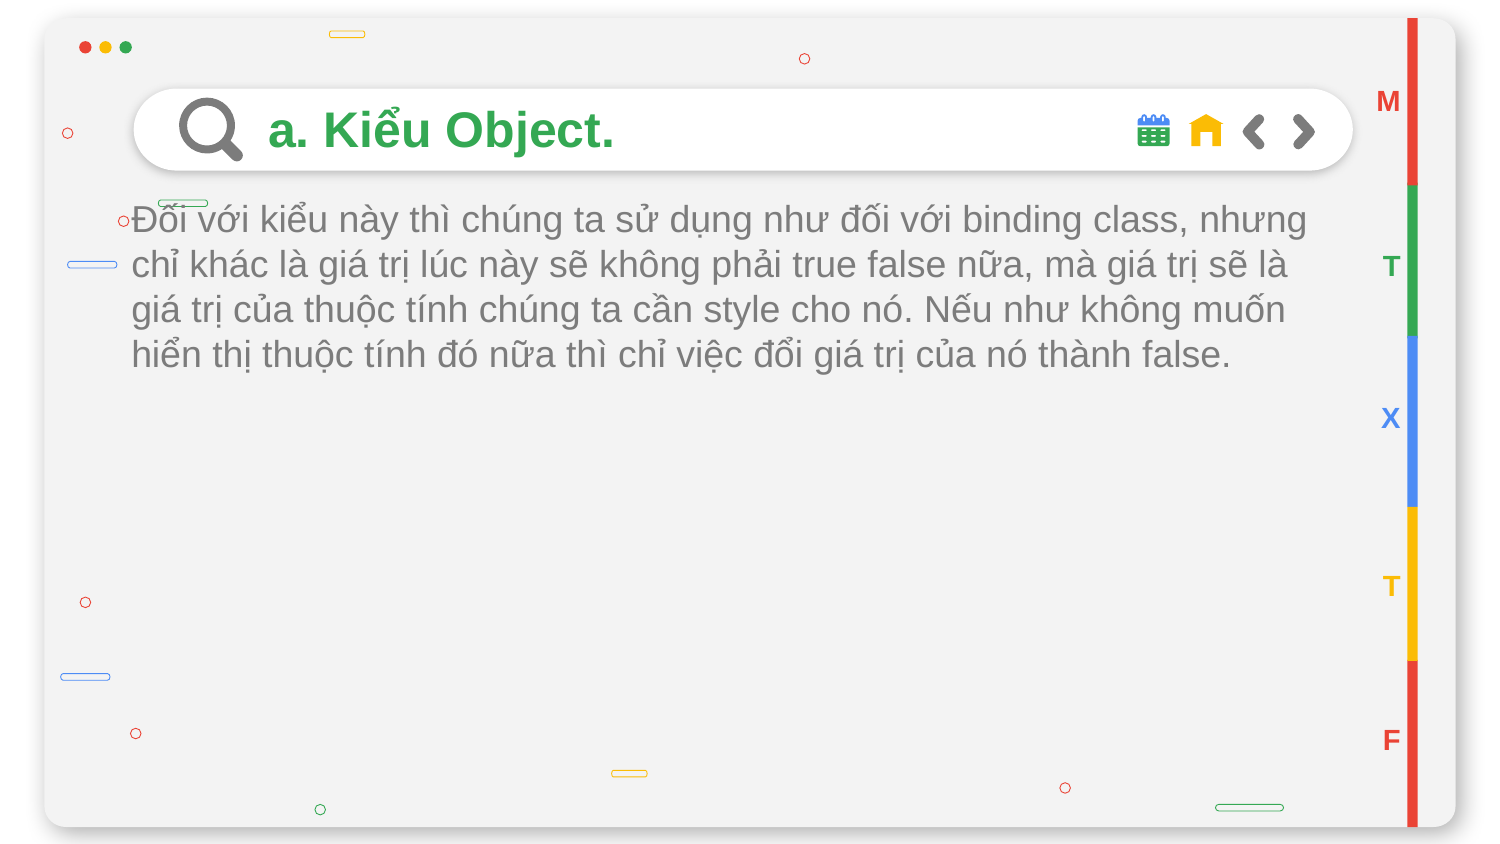

M
# a. Kiểu Object.

Đối với kiểu này thì chúng ta sử dụng như đối với binding class, nhưng chỉ khác là giá trị lúc này sẽ không phải true false nữa, mà giá trị sẽ là giá trị của thuộc tính chúng ta cần style cho nó. Nếu như không muốn hiển thị thuộc tính đó nữa thì chỉ việc đổi giá trị của nó thành false.
T

X

T

F